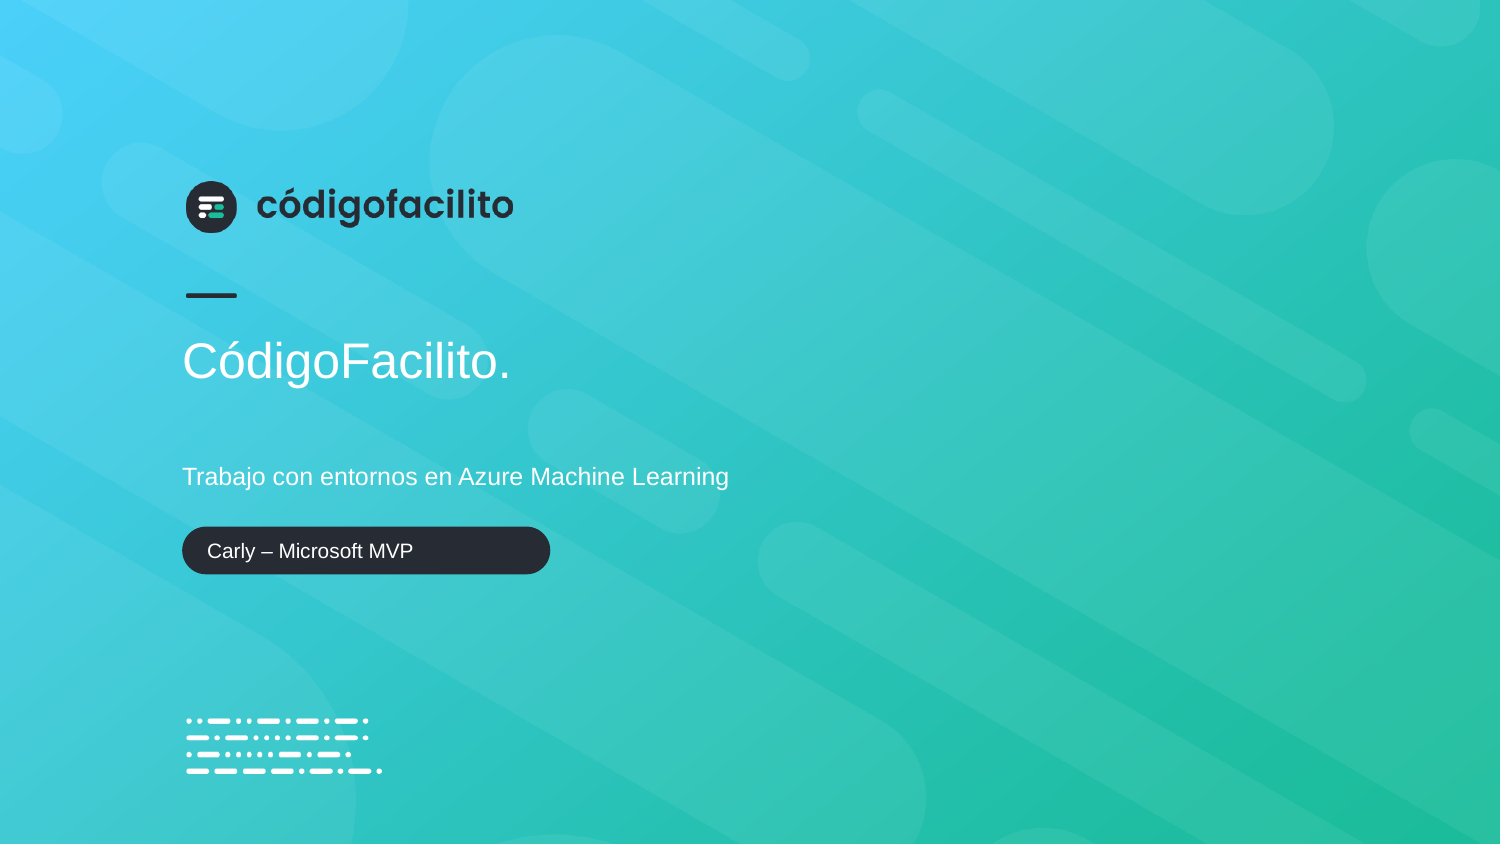

# CódigoFacilito.
Trabajo con entornos en Azure Machine Learning
Carly – Microsoft MVP